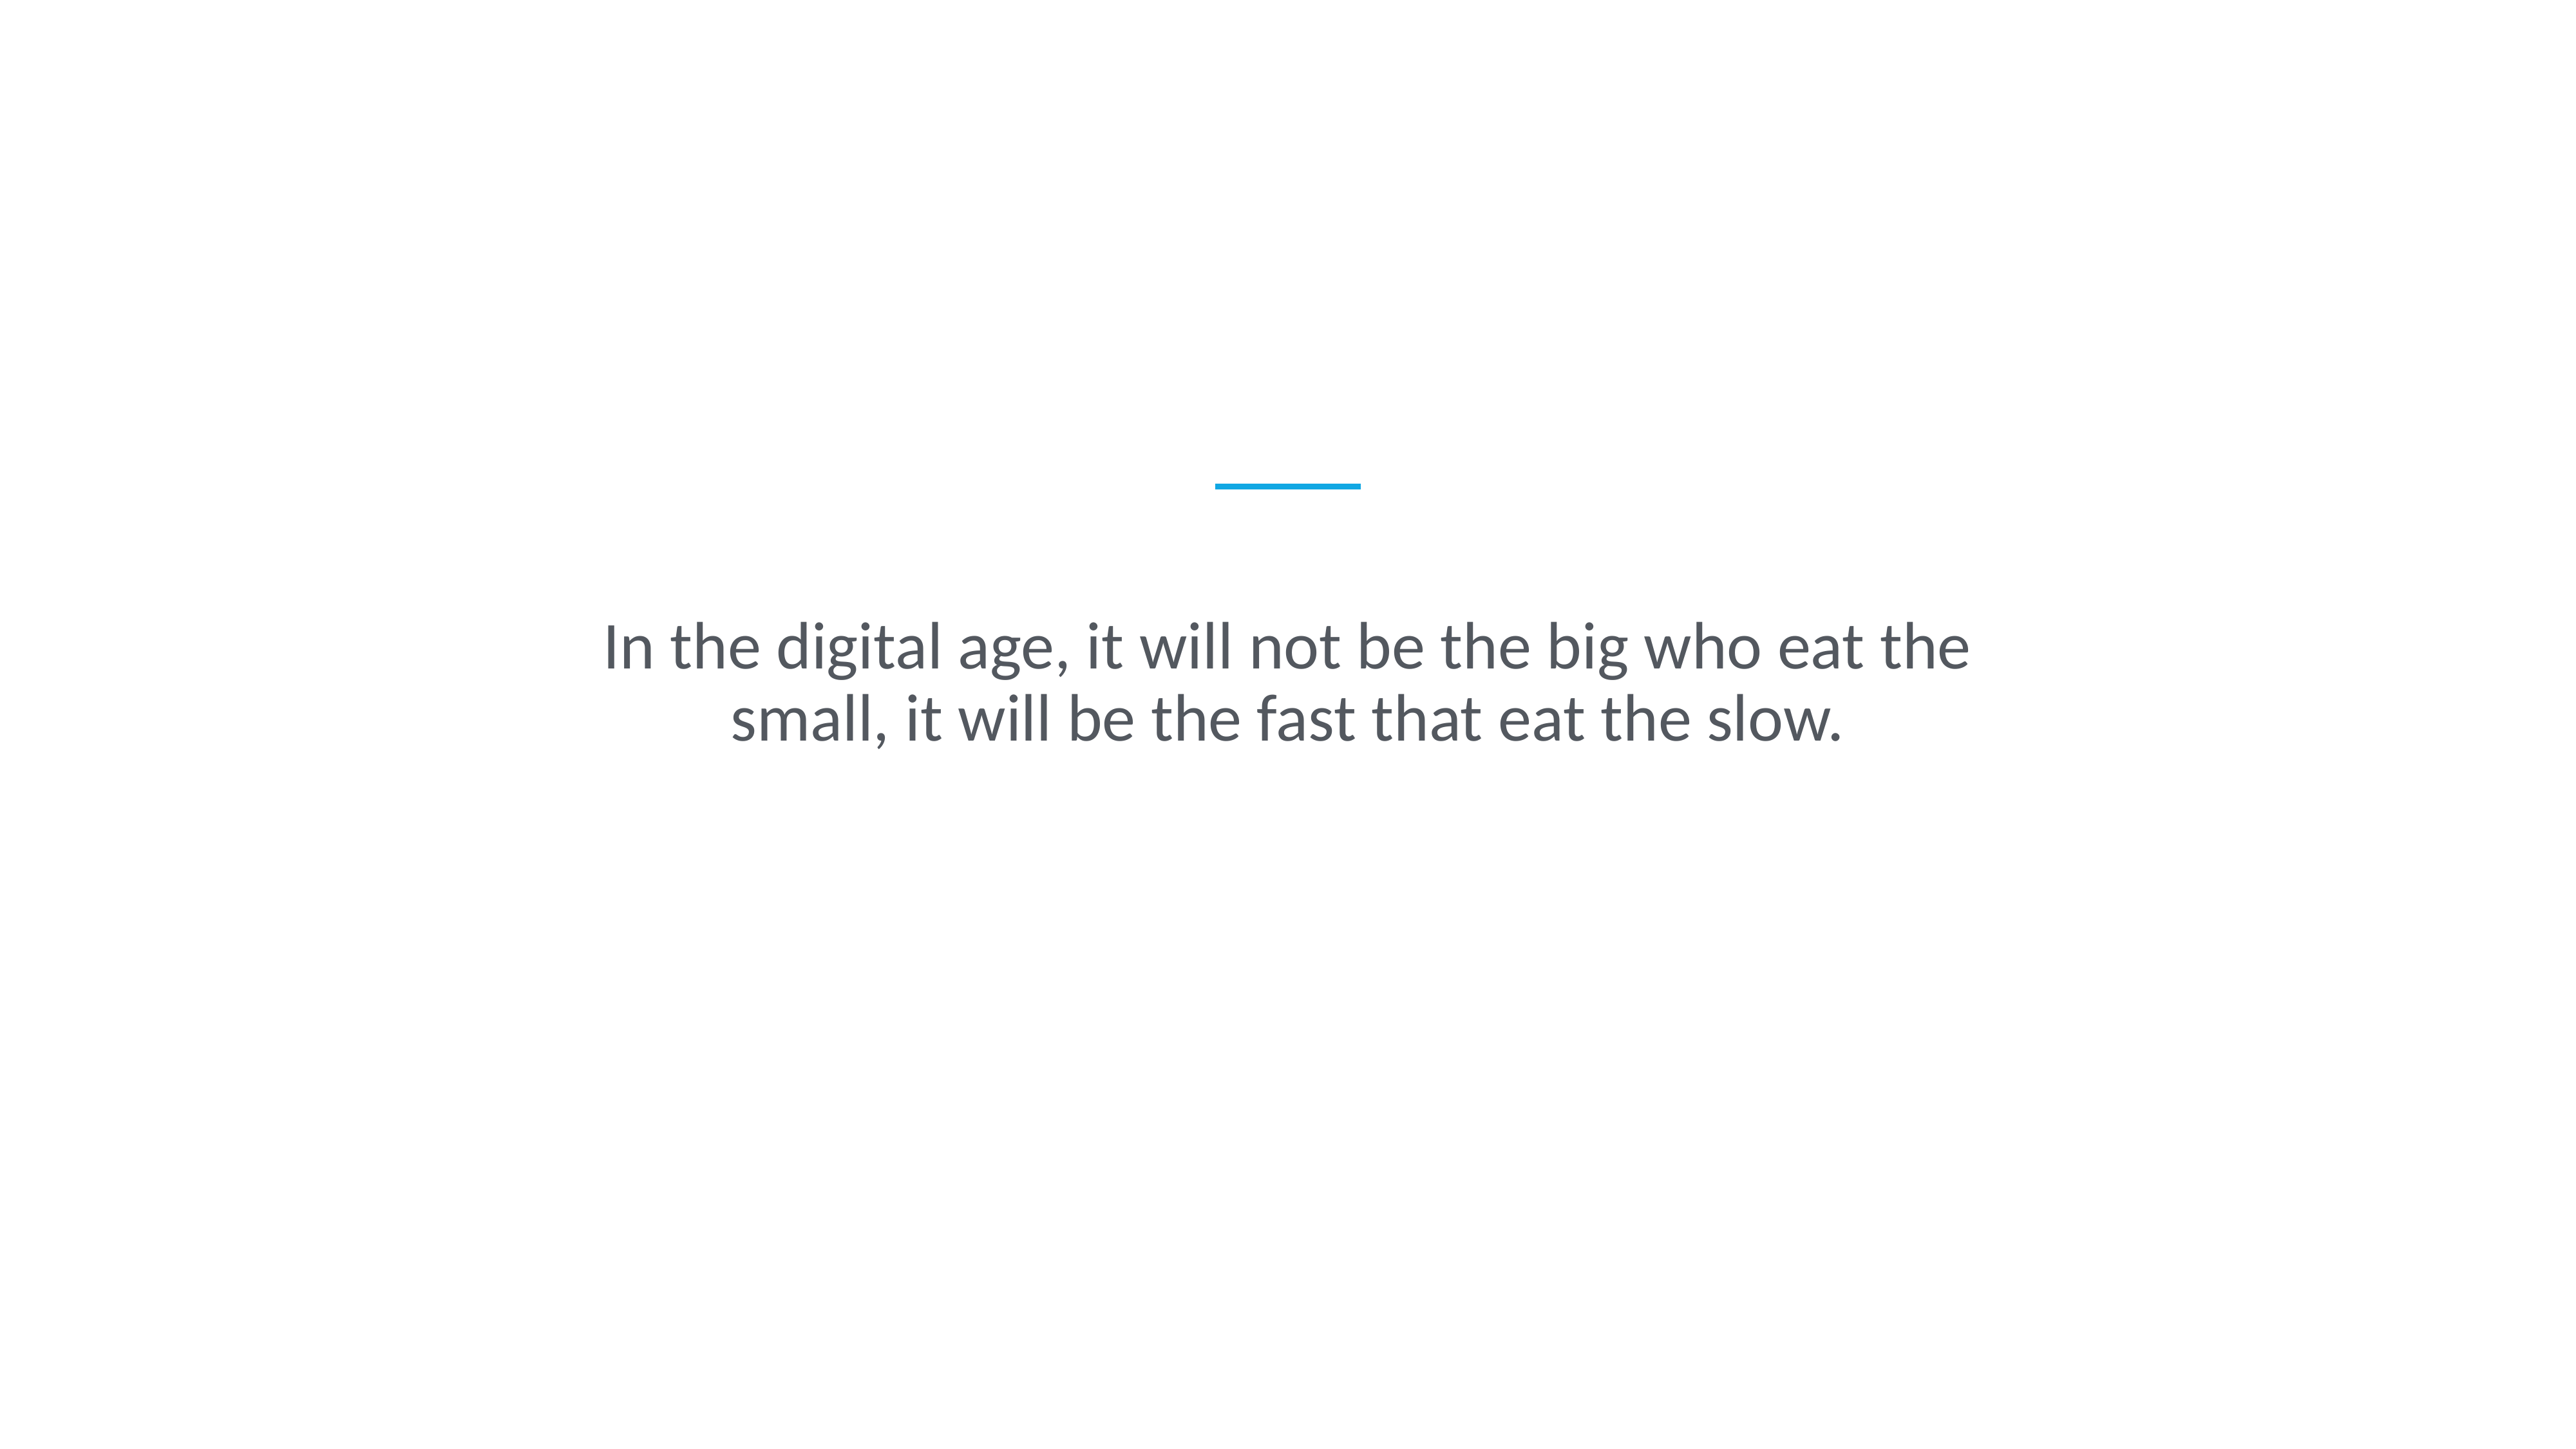

In the digital age, it will not be the big who eat the small, it will be the fast that eat the slow.